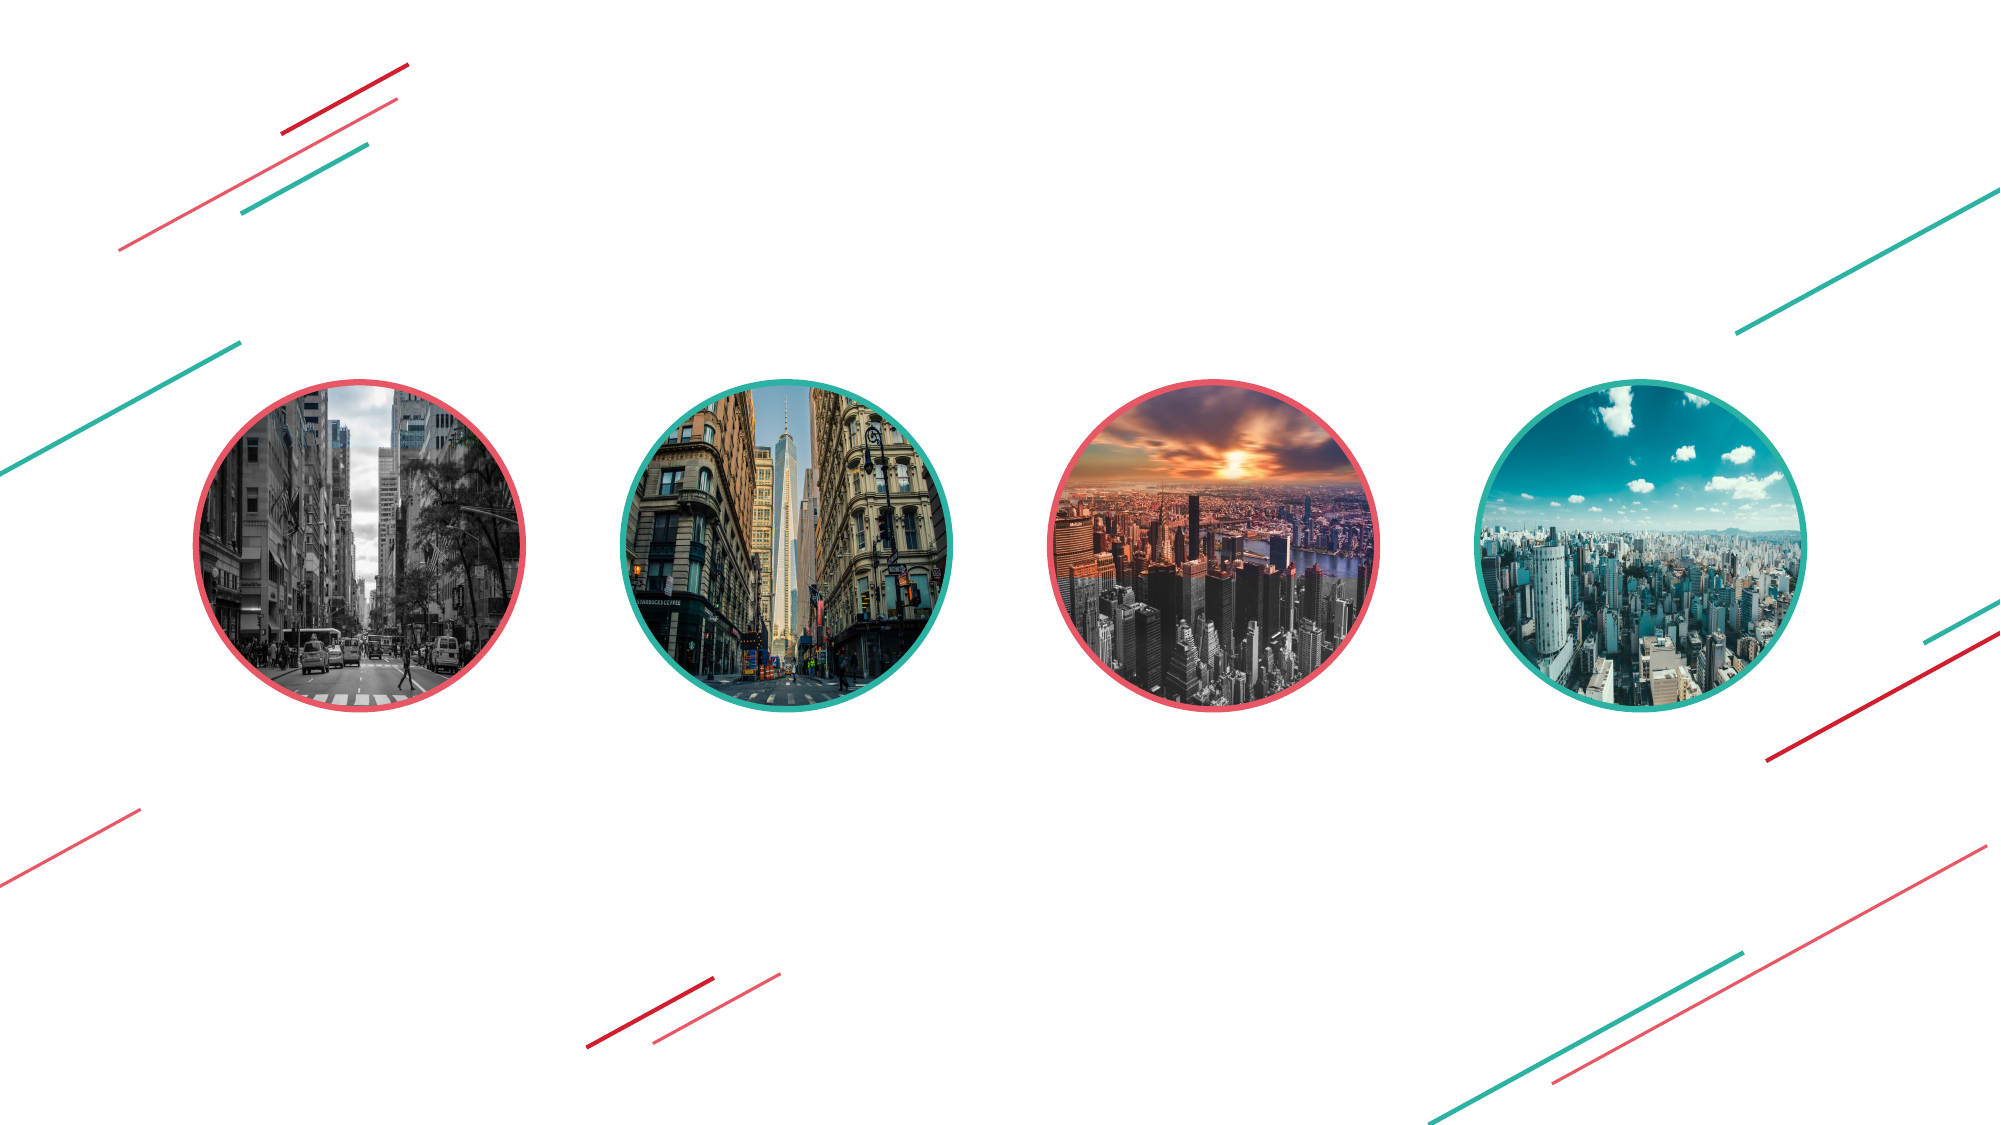

YPTLAB DESIGN

Thought dissolves
with sensitivity to design.
We will put your dreams into
your presentations.
Thought dissolves
with sensitivity to design.
We will put your dreams into
your presentations.
Thought dissolves
with sensitivity to design.
We will put your dreams into
your presentations.
Thought dissolves
with sensitivity to design.
We will put your dreams into
your presentations.